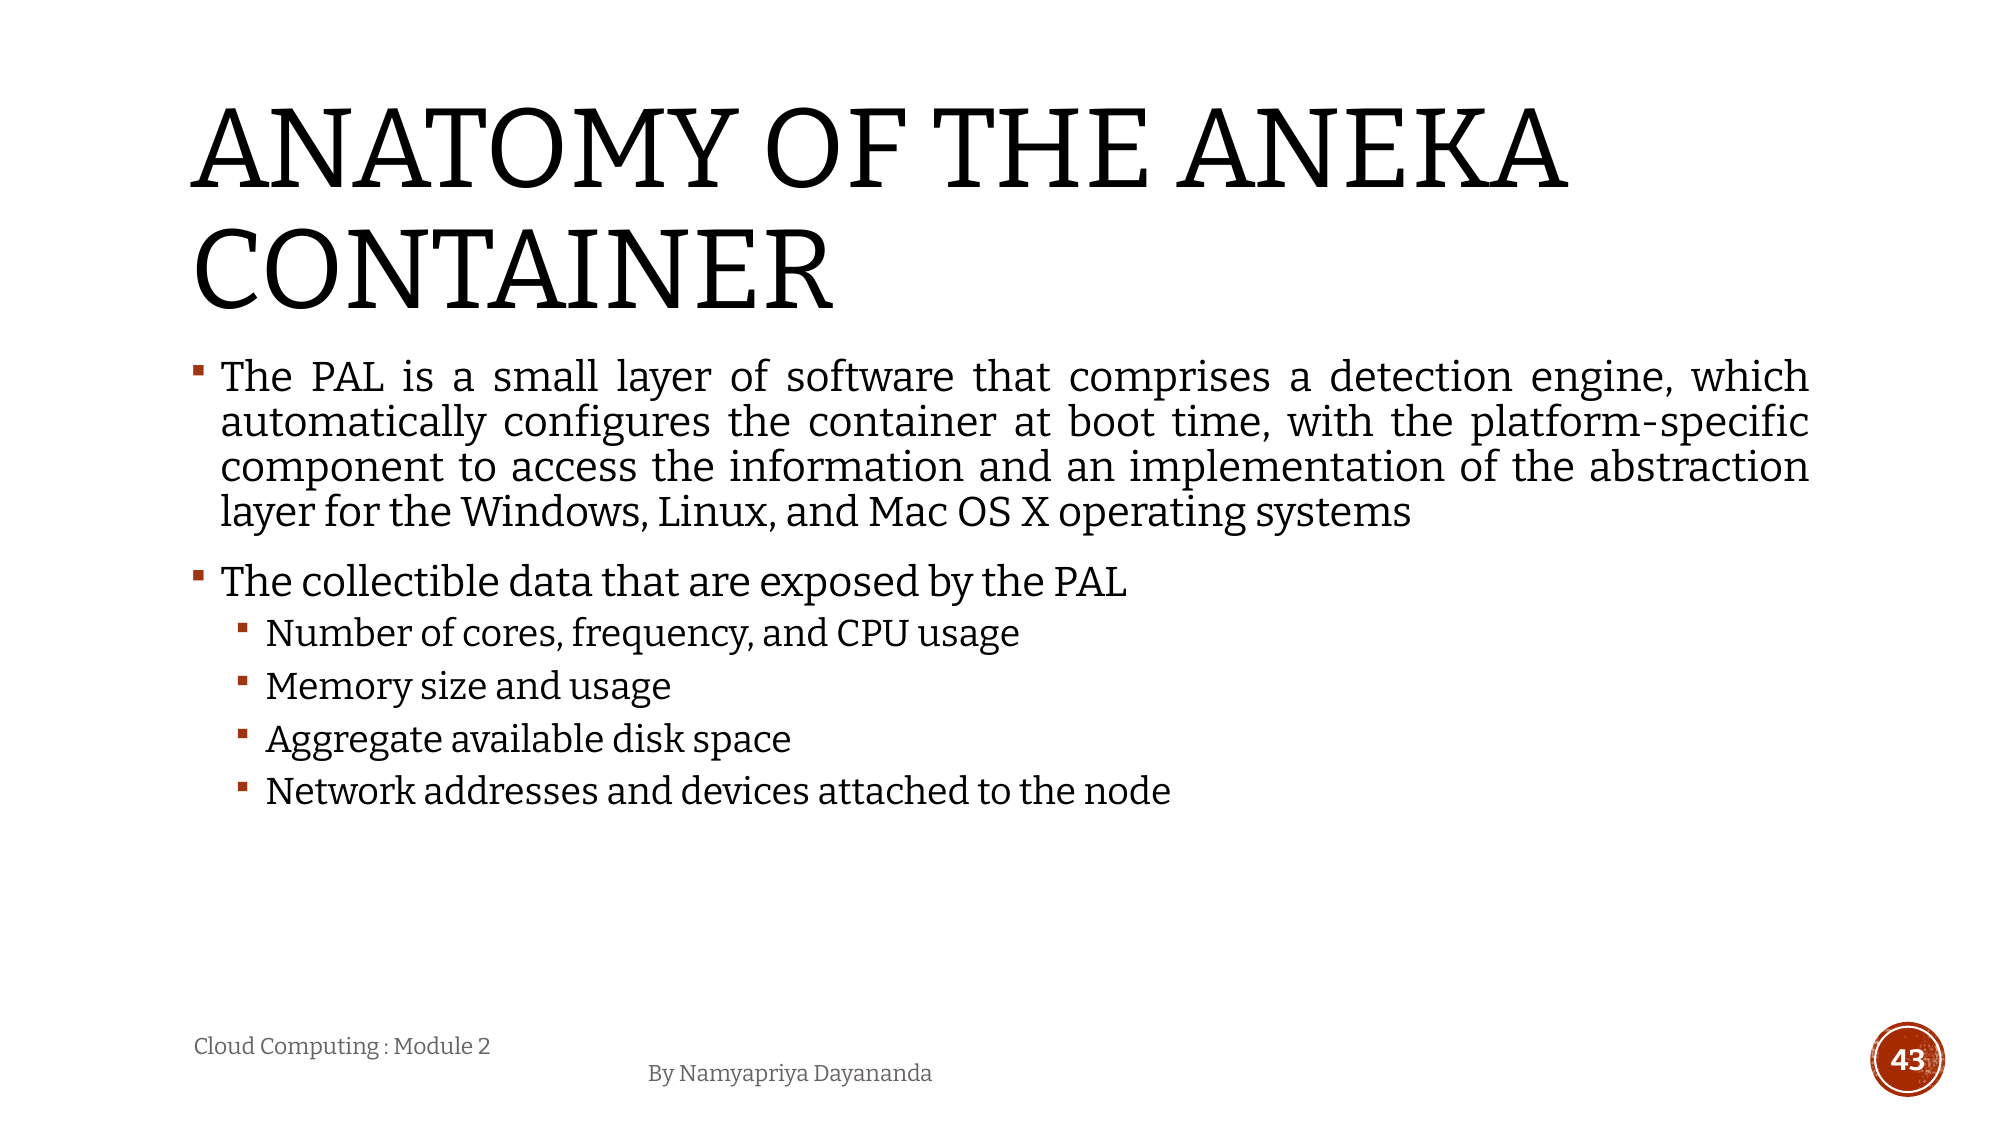

# ANATOMY OF THE ANEKA CONTAINER
The PAL is a small layer of software that comprises a detection engine, which automatically configures the container at boot time, with the platform-specific component to access the information and an implementation of the abstraction layer for the Windows, Linux, and Mac OS X operating systems
The collectible data that are exposed by the PAL
Number of cores, frequency, and CPU usage
Memory size and usage
Aggregate available disk space
Network addresses and devices attached to the node
Cloud Computing : Module 2                                                  										 By Namyapriya Dayananda
43